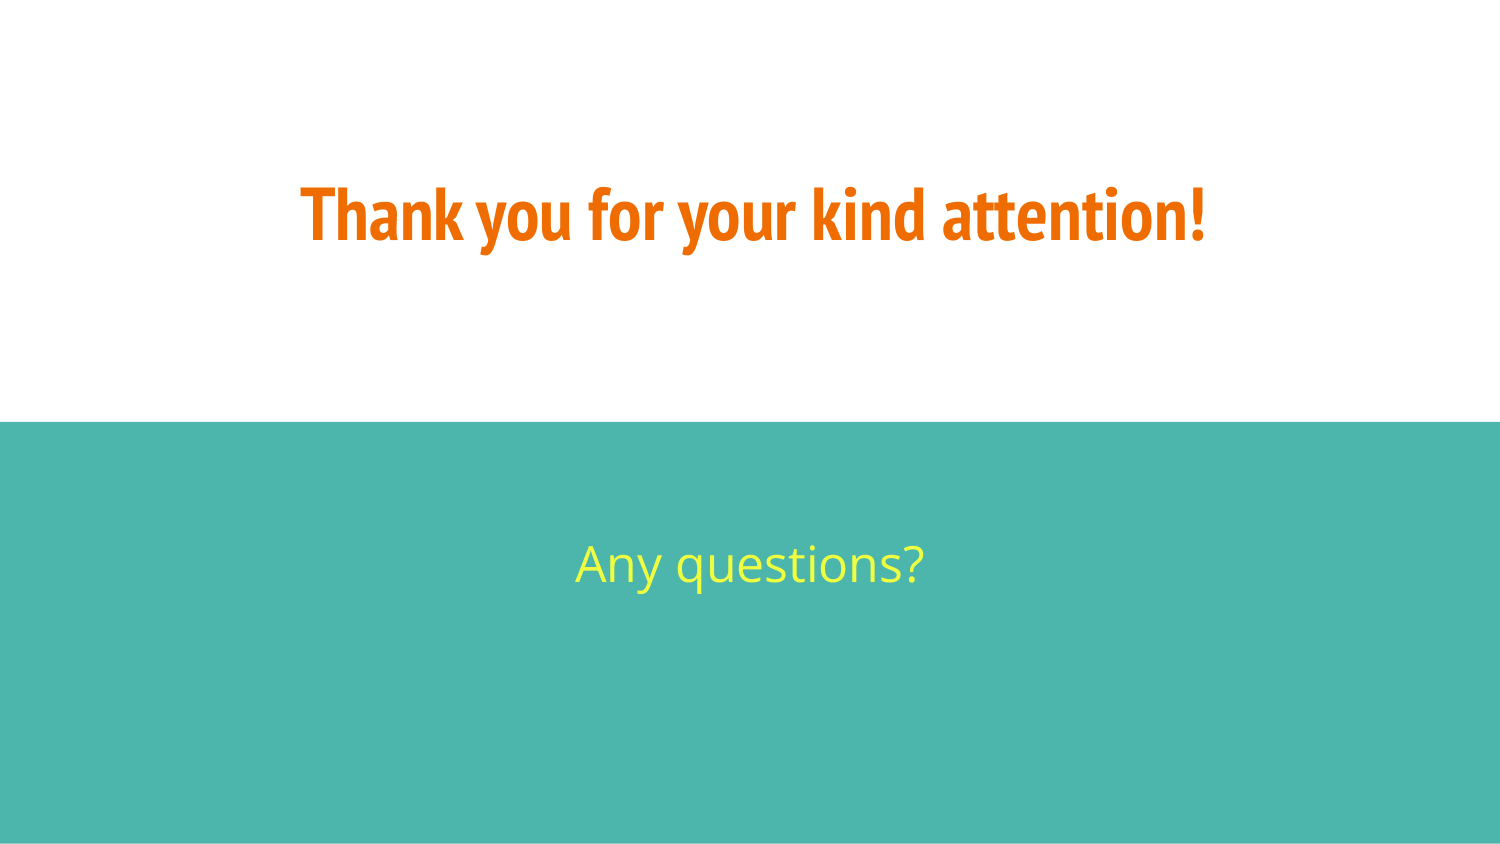

# Thank you for your kind attention!
Any questions?